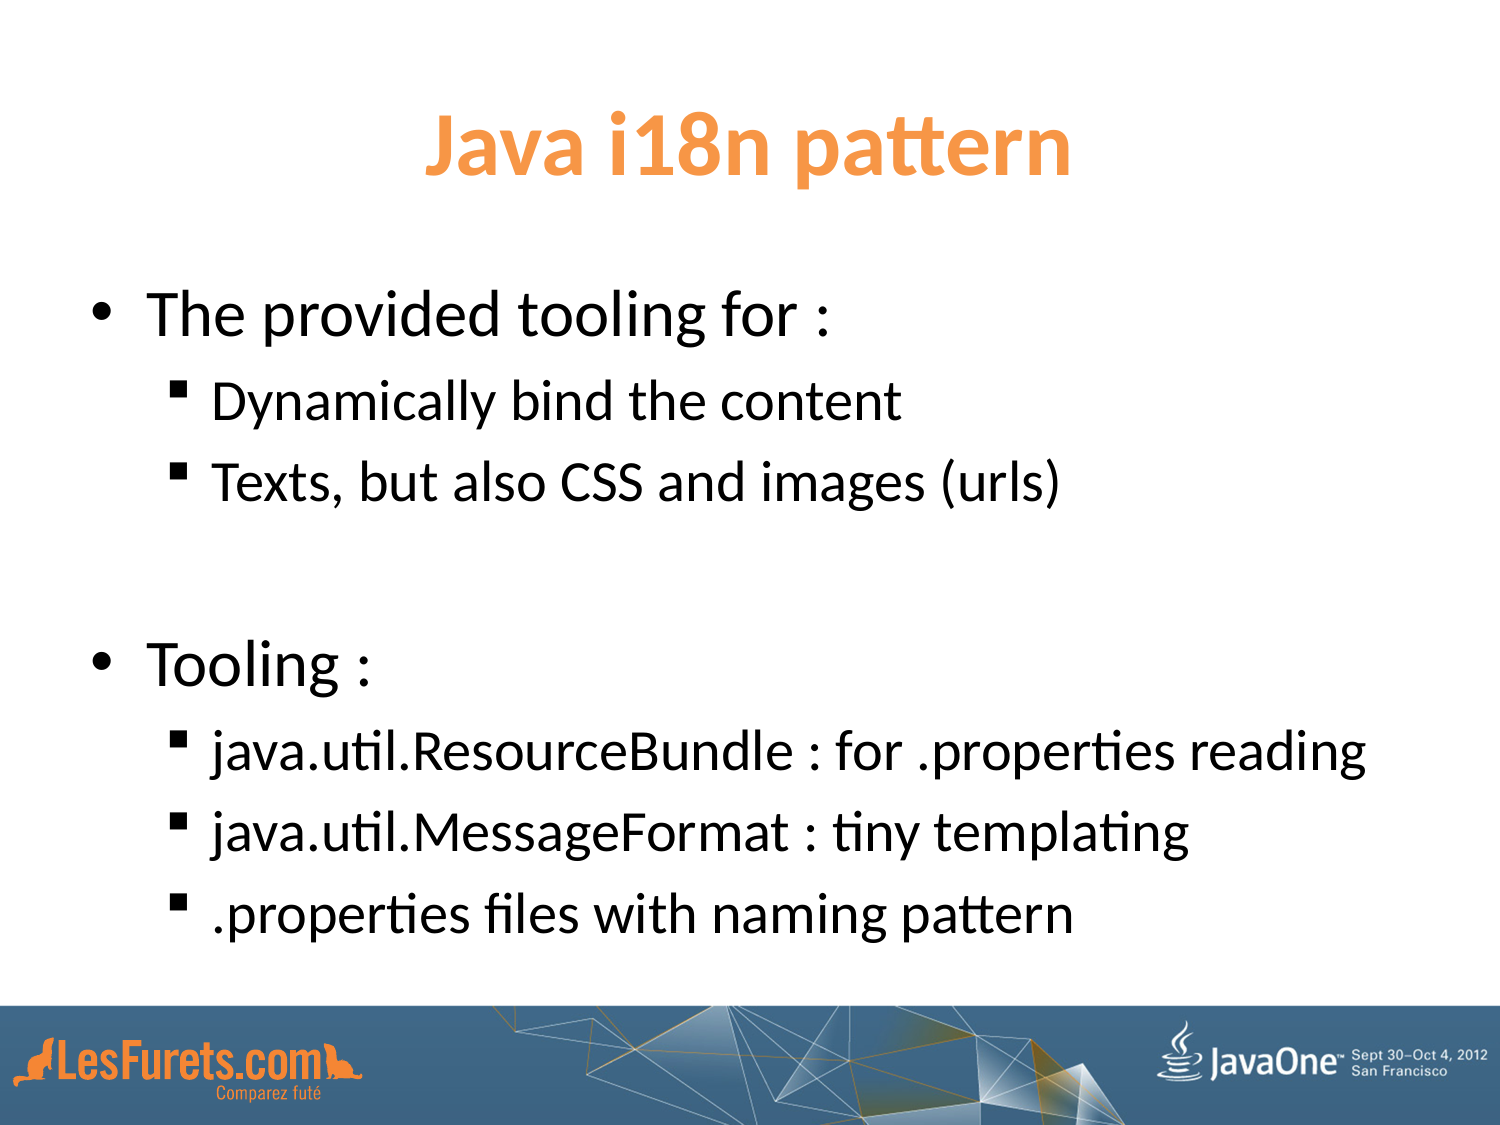

# Java i18n pattern
The provided tooling for :
Dynamically bind the content
Texts, but also CSS and images (urls)

Tooling :
java.util.ResourceBundle : for .properties reading
java.util.MessageFormat : tiny templating
.properties files with naming pattern